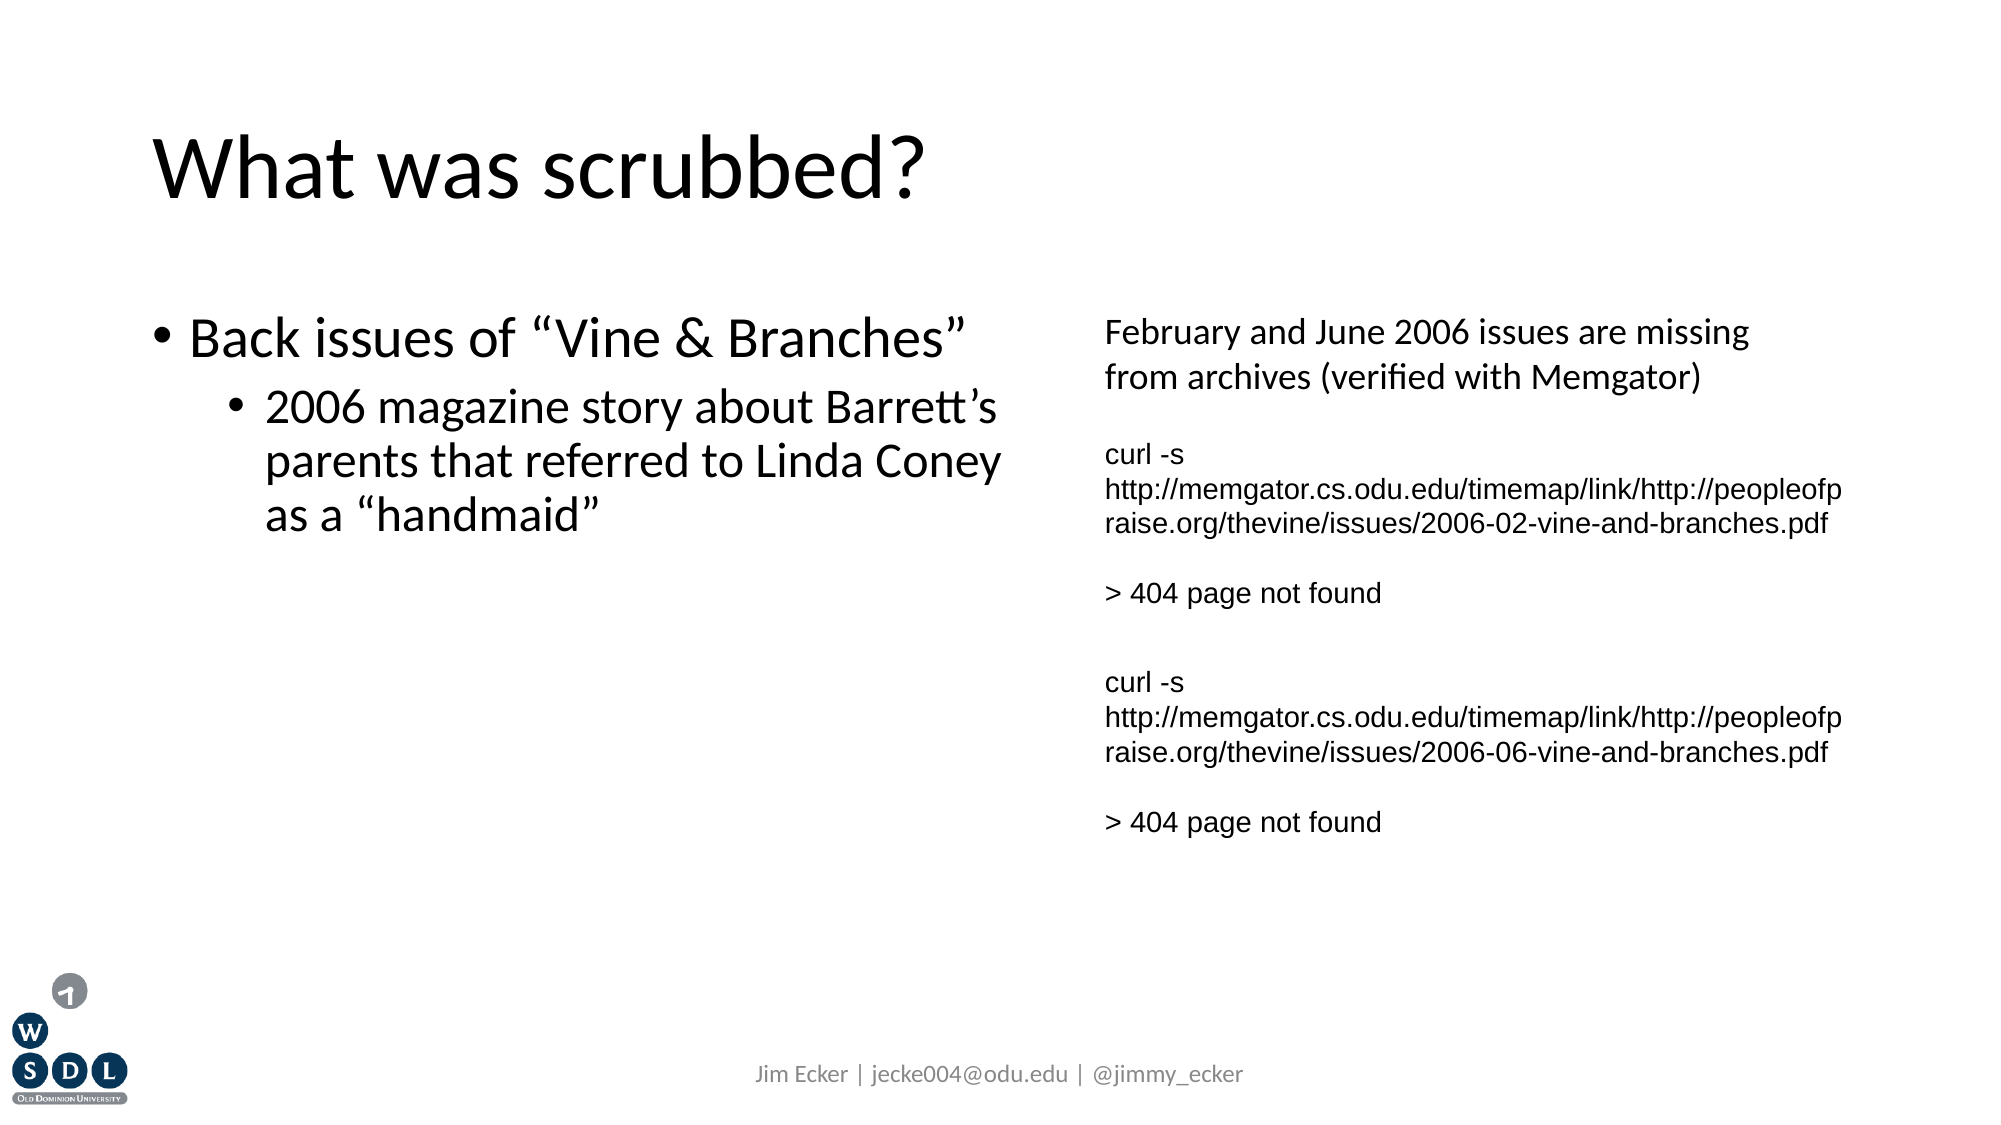

# What was scrubbed?
Back issues of “Vine & Branches”
2006 magazine story about Barrett’s parents that referred to Linda Coney as a “handmaid”
February and June 2006 issues are missing from archives (verified with Memgator)
curl -s http://memgator.cs.odu.edu/timemap/link/http://peopleofpraise.org/thevine/issues/2006-02-vine-and-branches.pdf

> 404 page not found
curl -s http://memgator.cs.odu.edu/timemap/link/http://peopleofpraise.org/thevine/issues/2006-06-vine-and-branches.pdf

> 404 page not found
Jim Ecker | jecke004@odu.edu | @jimmy_ecker